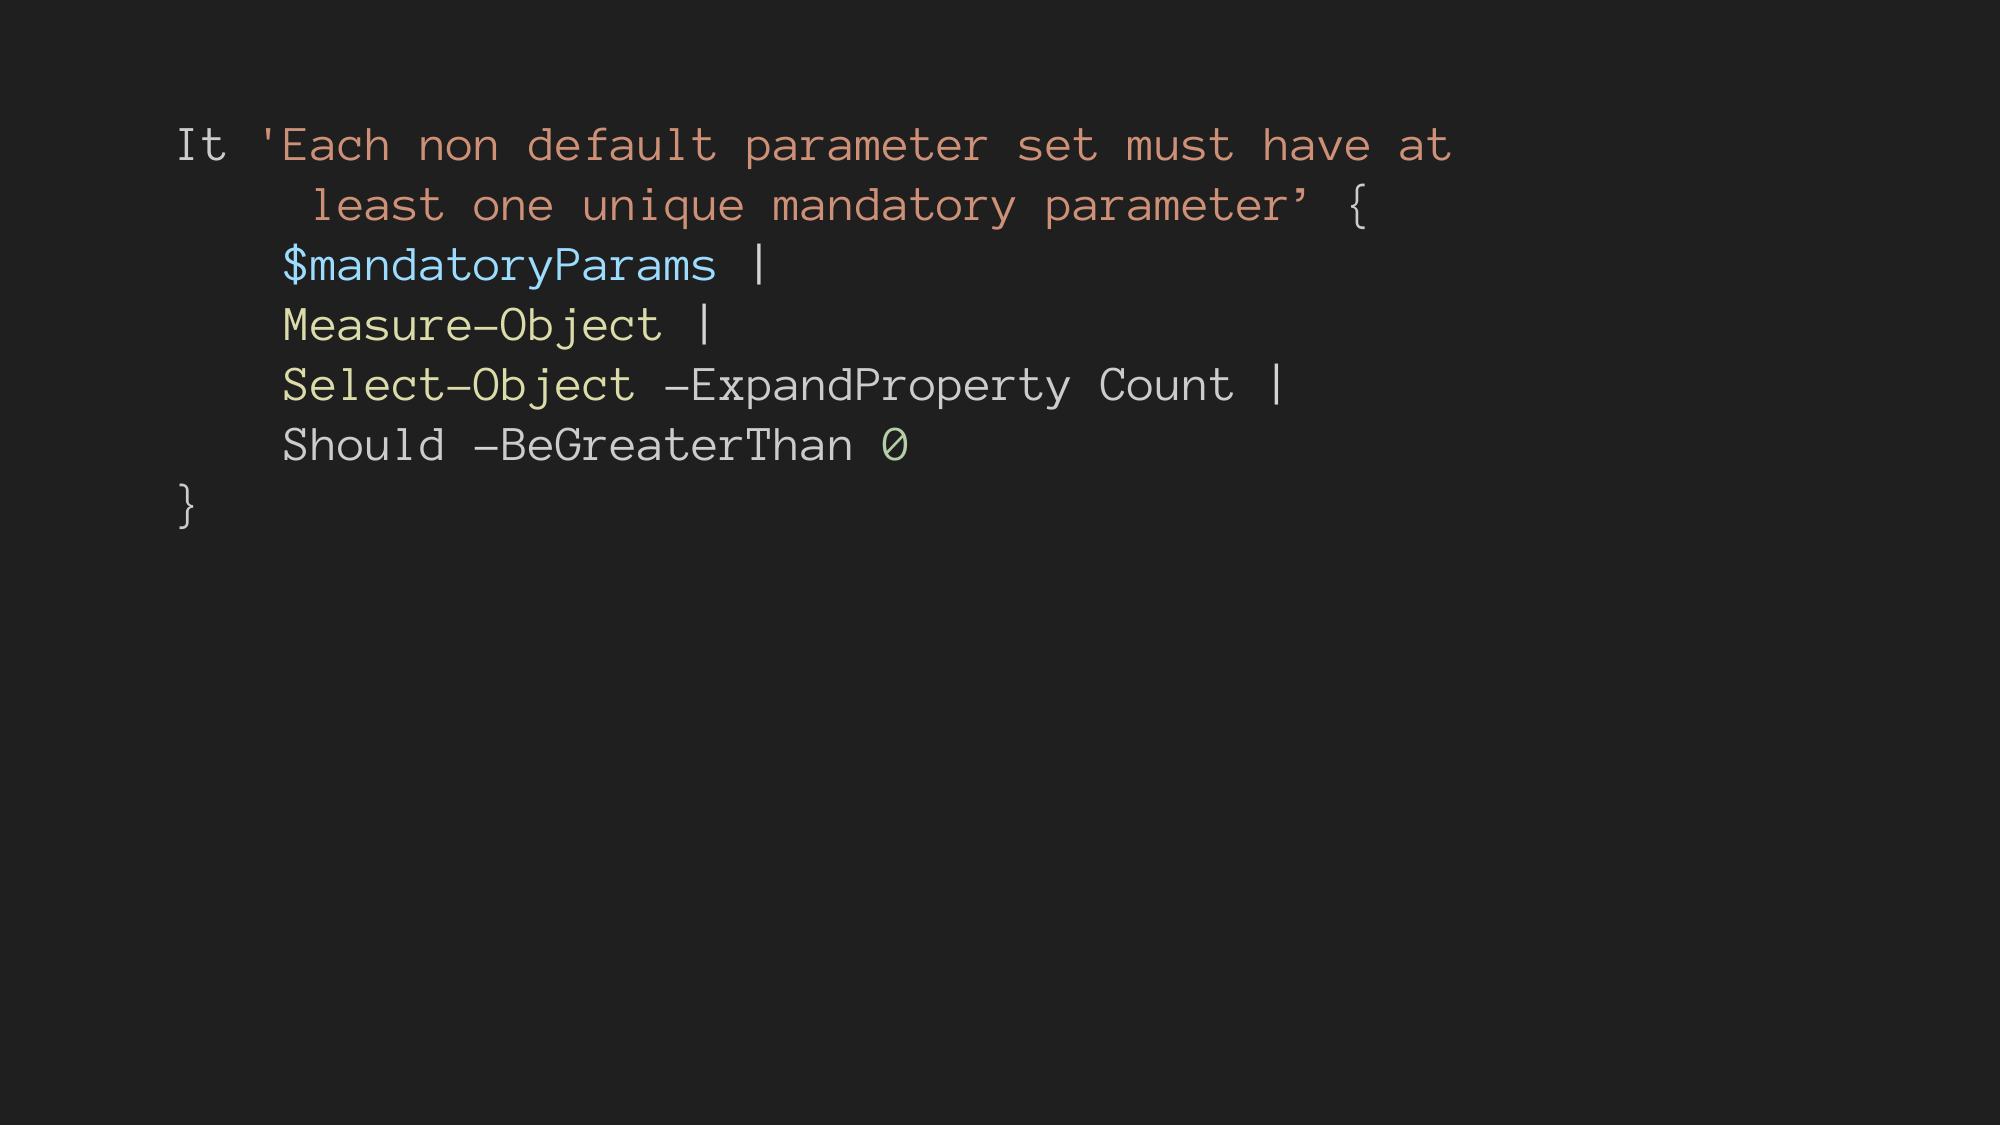

It 'Each non default parameter set must have at
     least one unique mandatory parameter’ {
    $mandatoryParams |
    Measure-Object |
    Select-Object -ExpandProperty Count |
    Should -BeGreaterThan 0
}